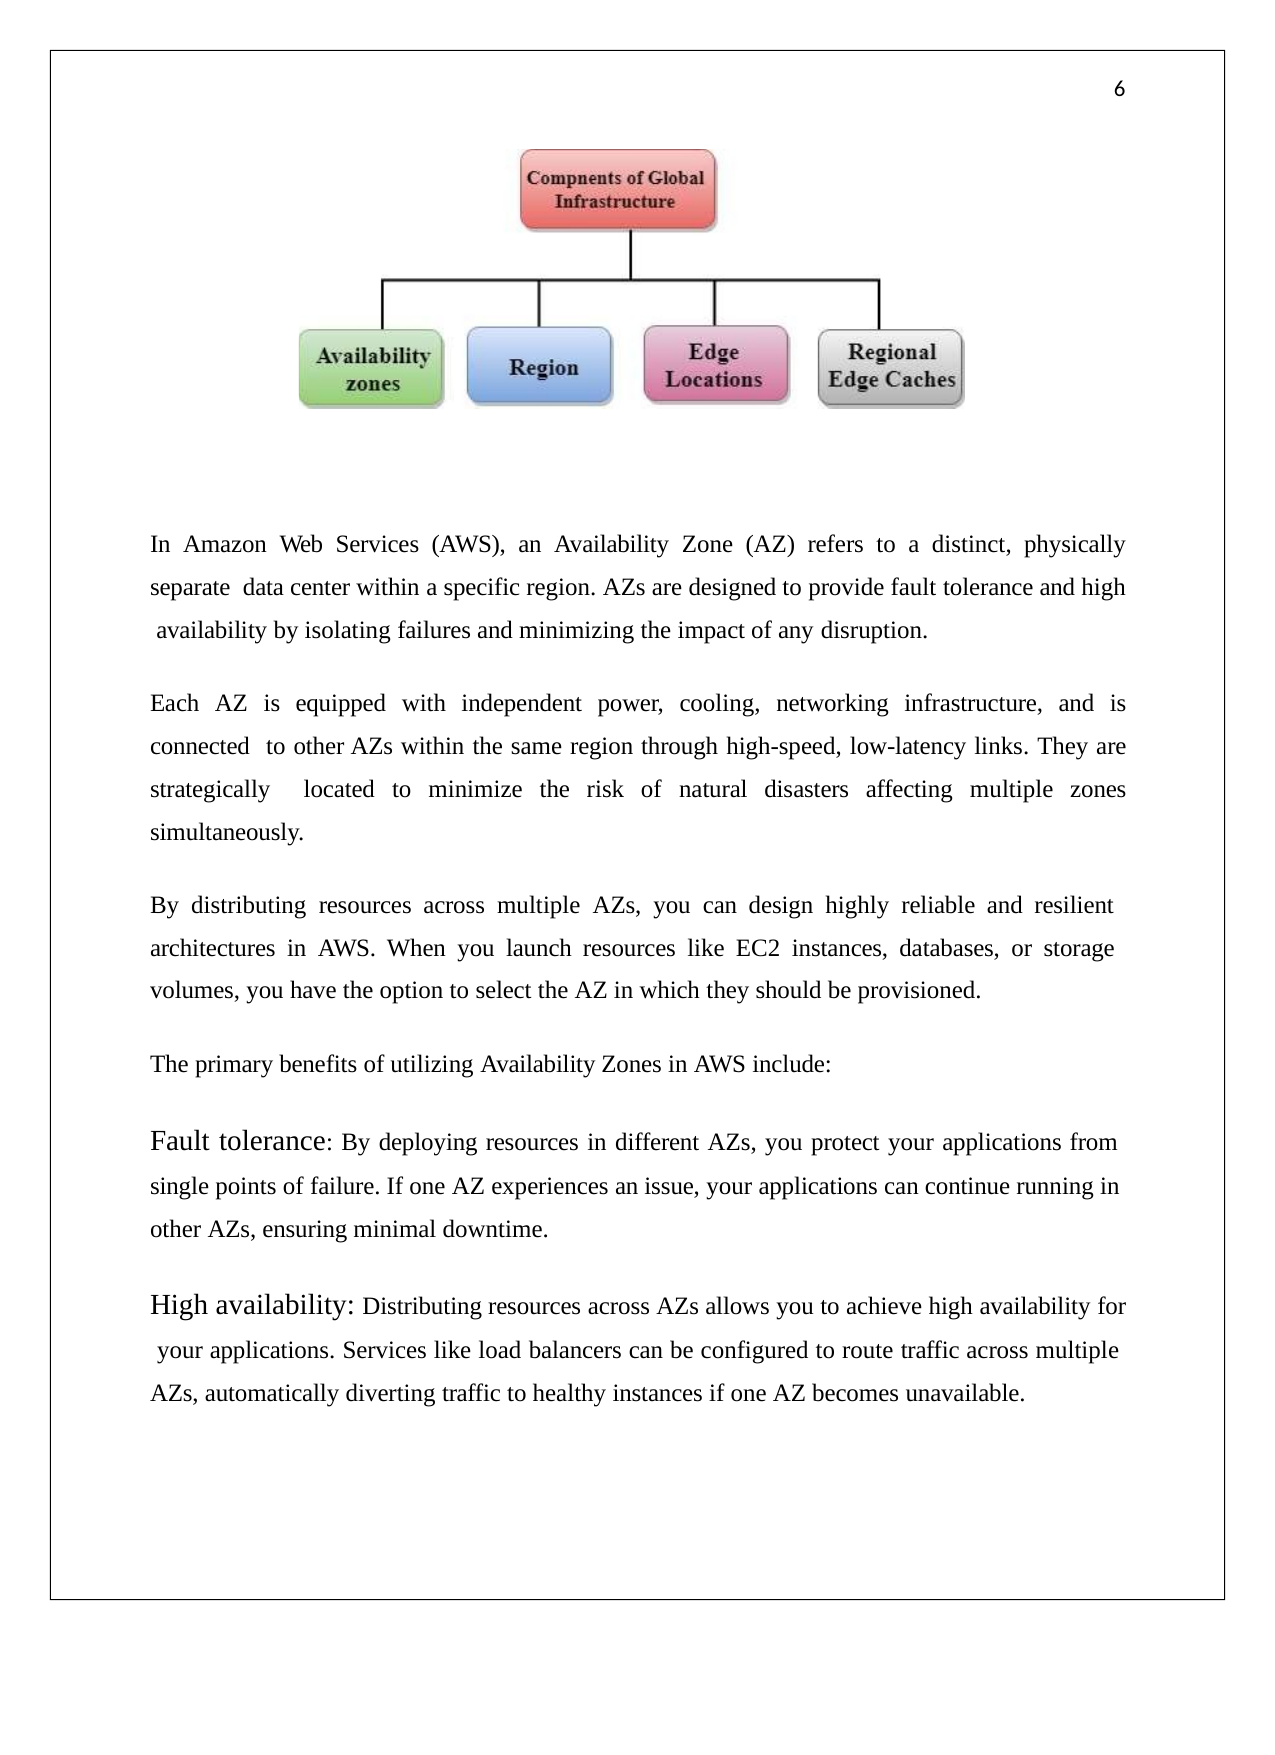

6

In Amazon Web Services (AWS), an Availability Zone (AZ) refers to a distinct, physically separate  data center within a specific region. AZs are designed to provide fault tolerance and high  availability by isolating failures and minimizing the impact of any disruption.

Each AZ is equipped with independent power, cooling, networking infrastructure, and is connected  to other AZs within the same region through high-speed, low-latency links. They are strategically  located to minimize the risk of natural disasters affecting multiple zones simultaneously.

By distributing resources across multiple AZs, you can design highly reliable and resilient  architectures in AWS. When you launch resources like EC2 instances, databases, or storage  volumes, you have the option to select the AZ in which they should be provisioned.

The primary benefits of utilizing Availability Zones in AWS include:

Fault tolerance: By deploying resources in different AZs, you protect your applications from  single points of failure. If one AZ experiences an issue, your applications can continue running in  other AZs, ensuring minimal downtime.

High availability: Distributing resources across AZs allows you to achieve high availability for  your applications. Services like load balancers can be configured to route traffic across multiple  AZs, automatically diverting traffic to healthy instances if one AZ becomes unavailable.